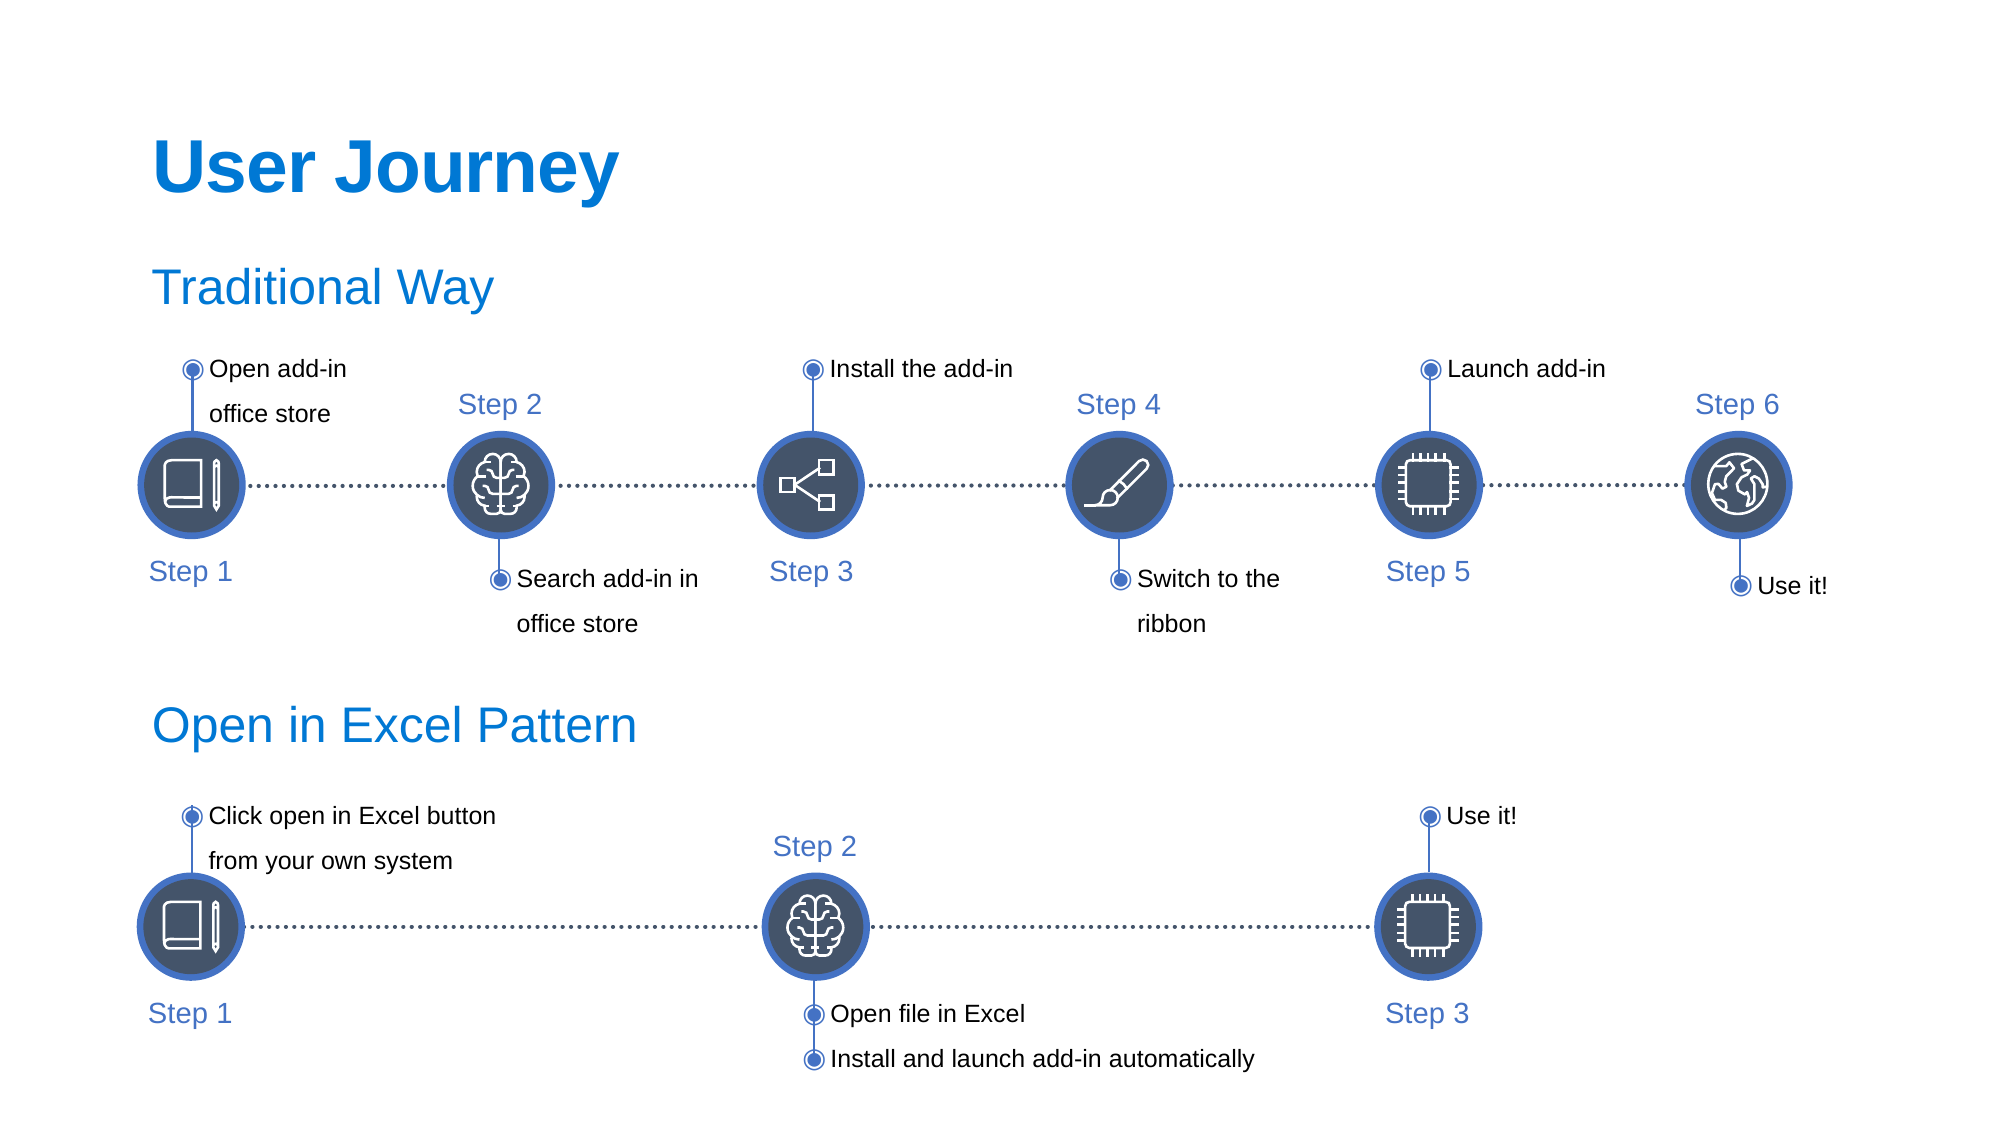

# User Journey
Traditional Way
Open add-in office store
Install the add-in
Launch add-in
Step 2
Step 4
Step 6

Search add-in in office store
Switch to the ribbon
Use it!
Step 1
Step 3
Step 5
Open in Excel Pattern
Click open in Excel button from your own system
Use it!
Step 2

Open file in Excel
Install and launch add-in automatically
Step 1
Step 3